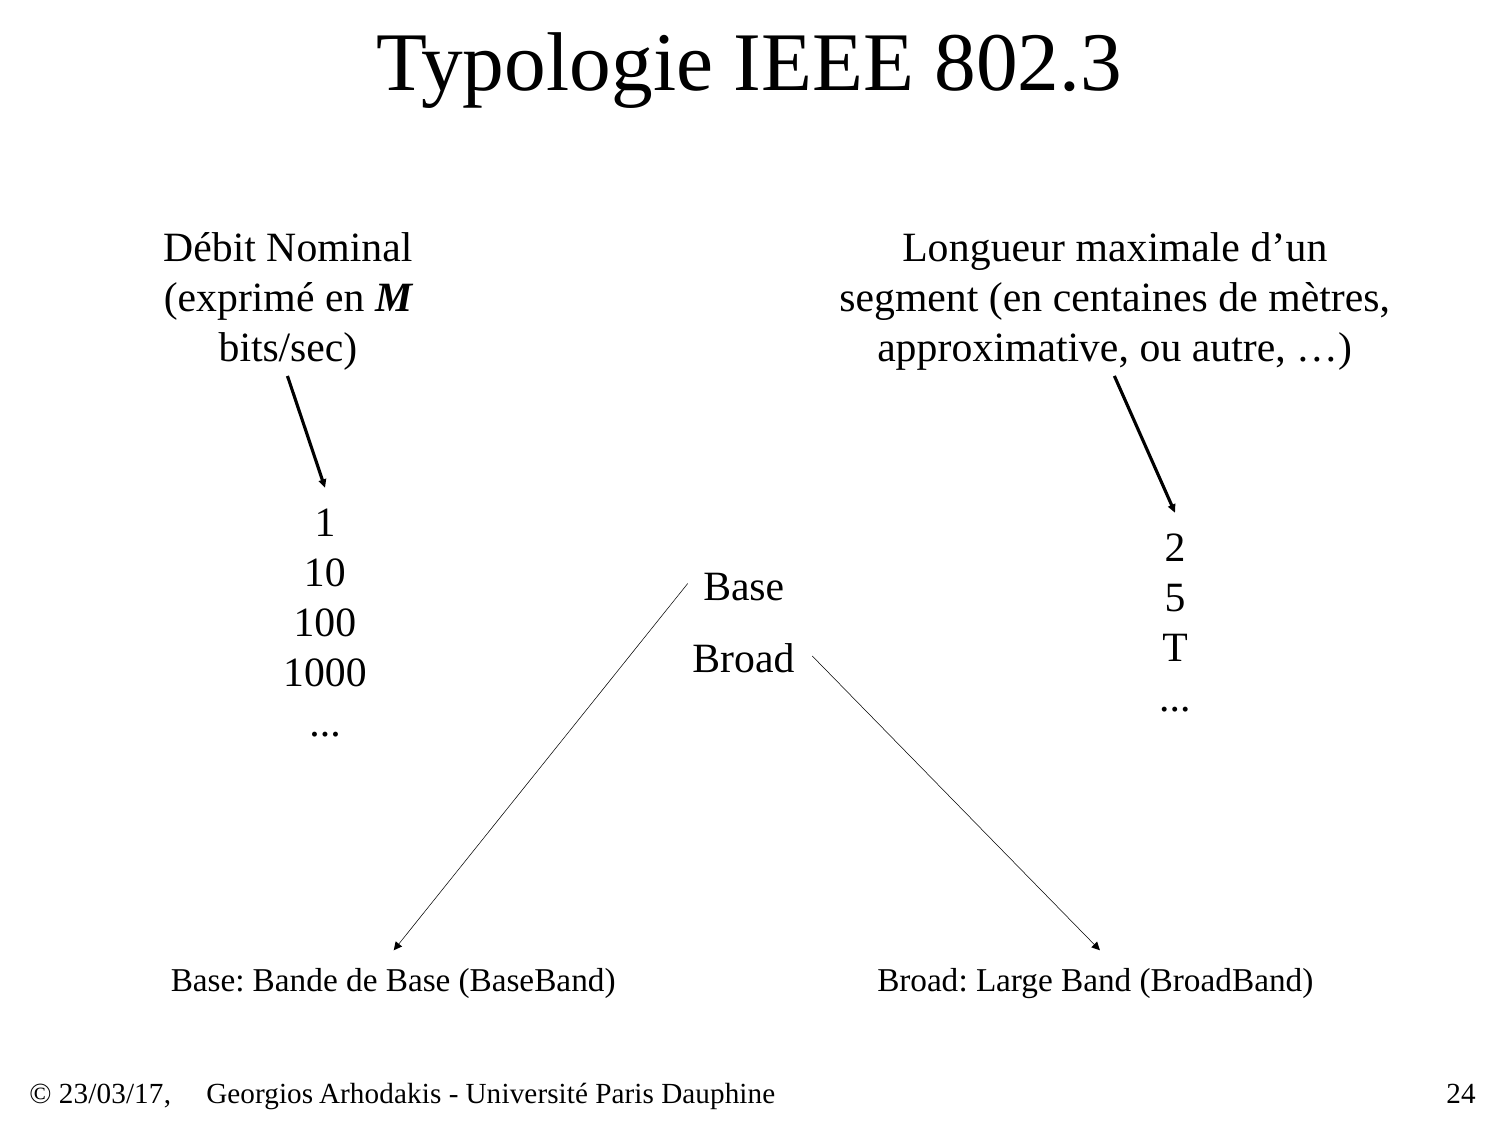

# Typologie IEEE 802.3
Longueur maximale d’un segment (en centaines de mètres, approximative, ou autre, …)
Débit Nominal
(exprimé en M bits/sec)
1
10
100
1000
...
2
5
T
...
Base
Broad
Base: Bande de Base (BaseBand)
Broad: Large Band (BroadBand)
© 23/03/17,
Georgios Arhodakis - Université Paris Dauphine
24